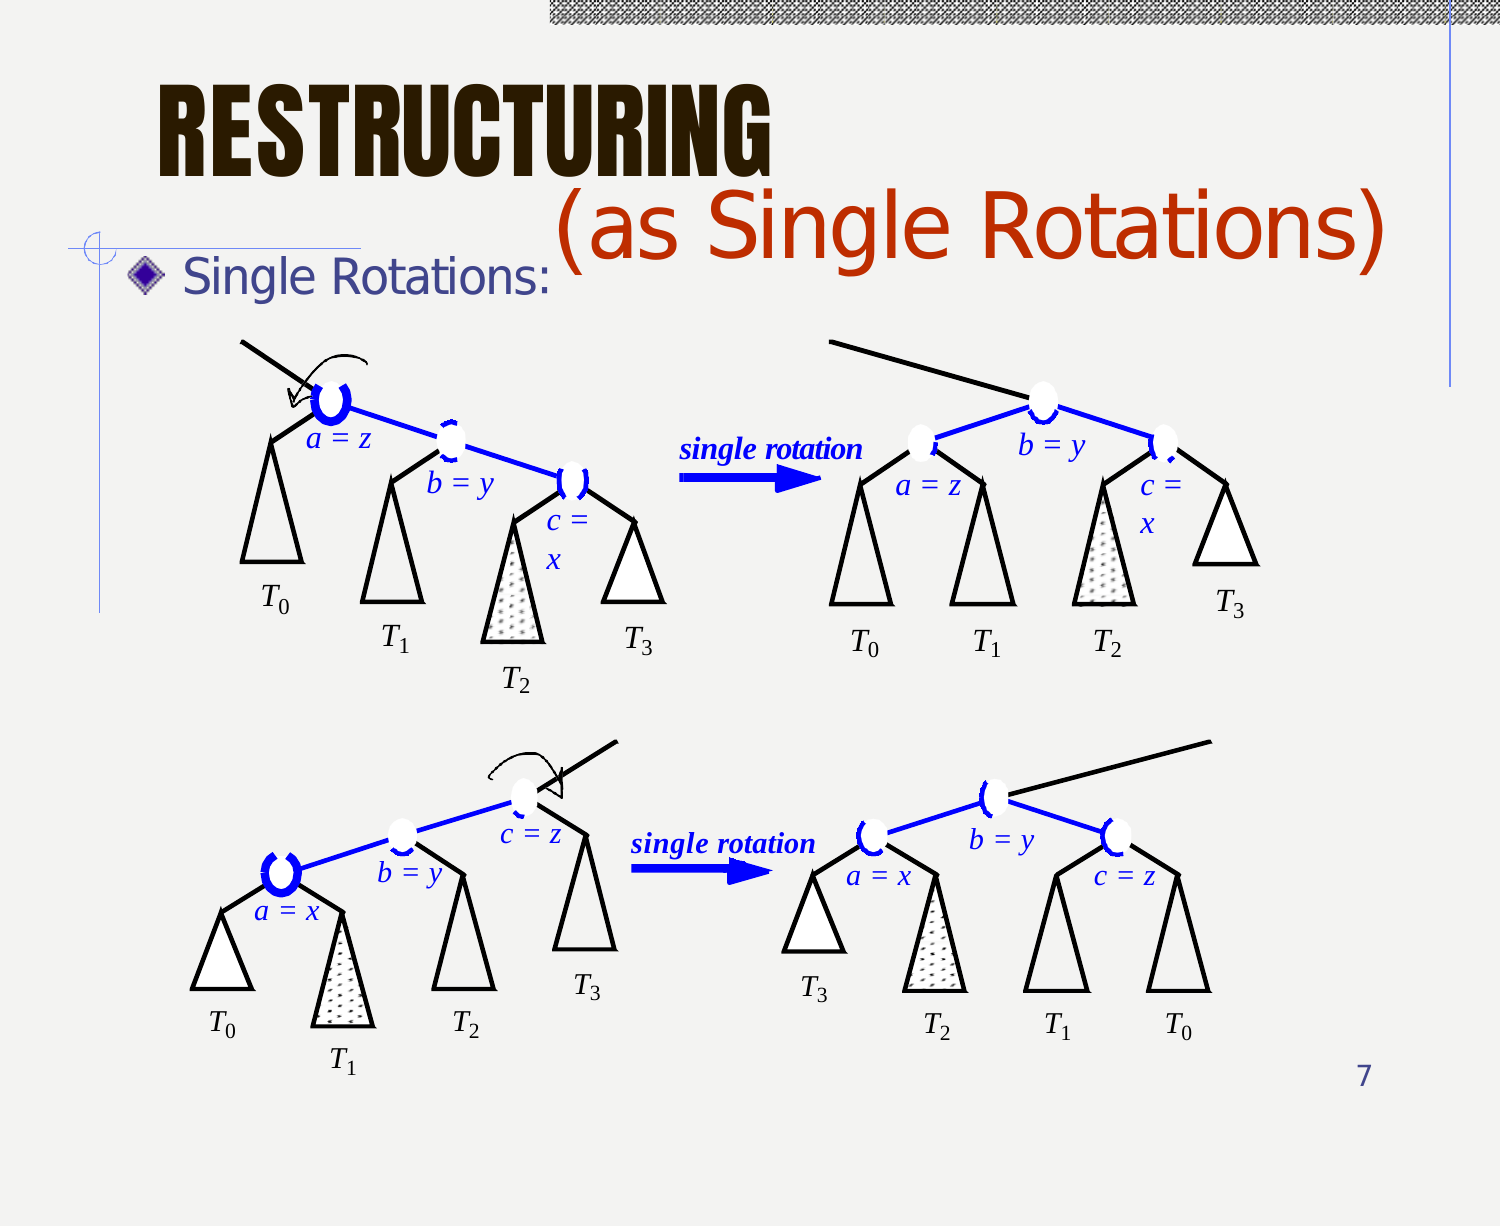

# Restructuring
(as Single Rotations)

Single Rotations:

a = z
b = y
single rotation
b = y
a = z
c = x

c = x
T0
T3
T1
T3
T0
T1
T2
T2

c = z
b = y
single rotation
b = y
a = x
c = z

a = x
T3
T3
T0
T2
T2
T1
T0
T1
7